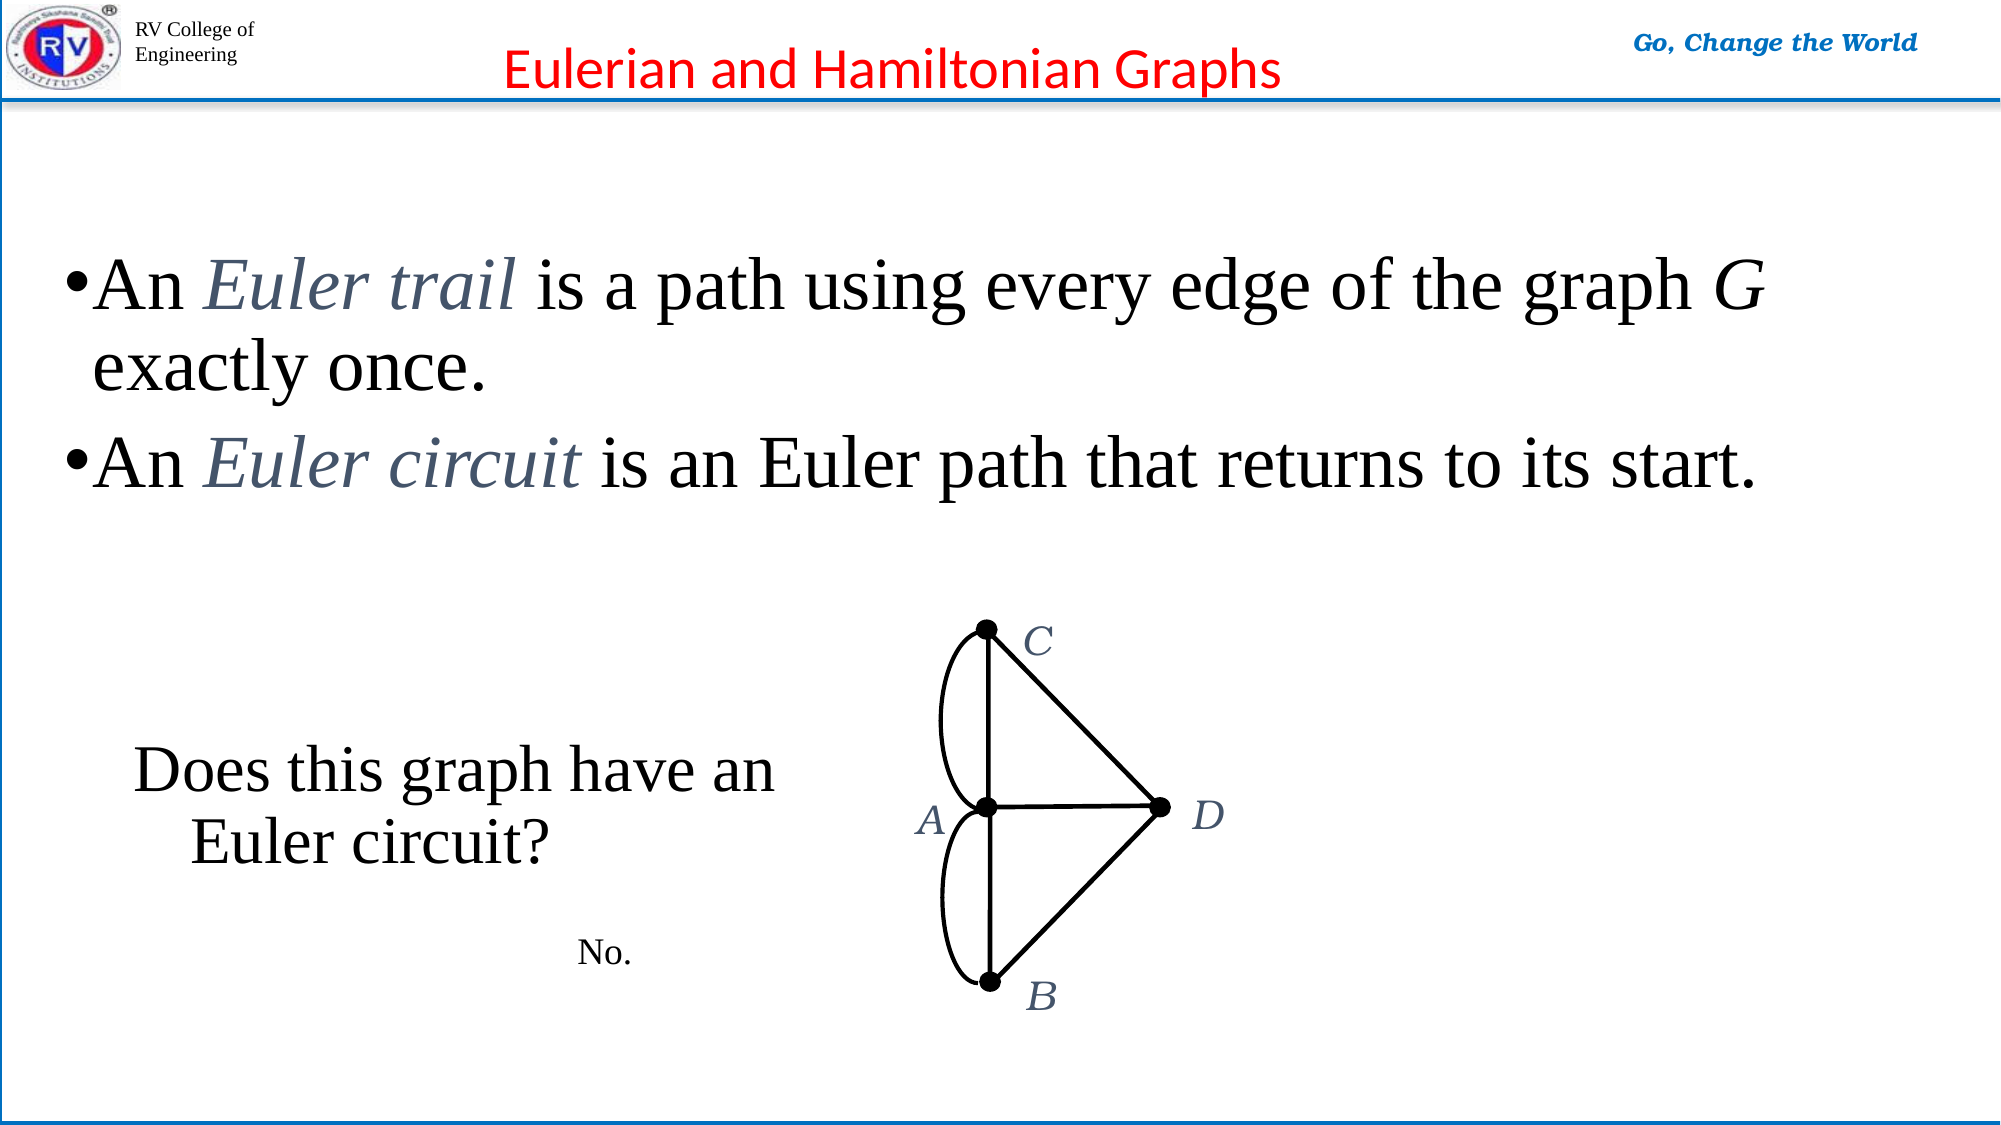

Eulerian and Hamiltonian Graphs
An Euler trail is a path using every edge of the graph G exactly once.
An Euler circuit is an Euler path that returns to its start.
C

D
A

B

Does this graph have an Euler circuit?
No.